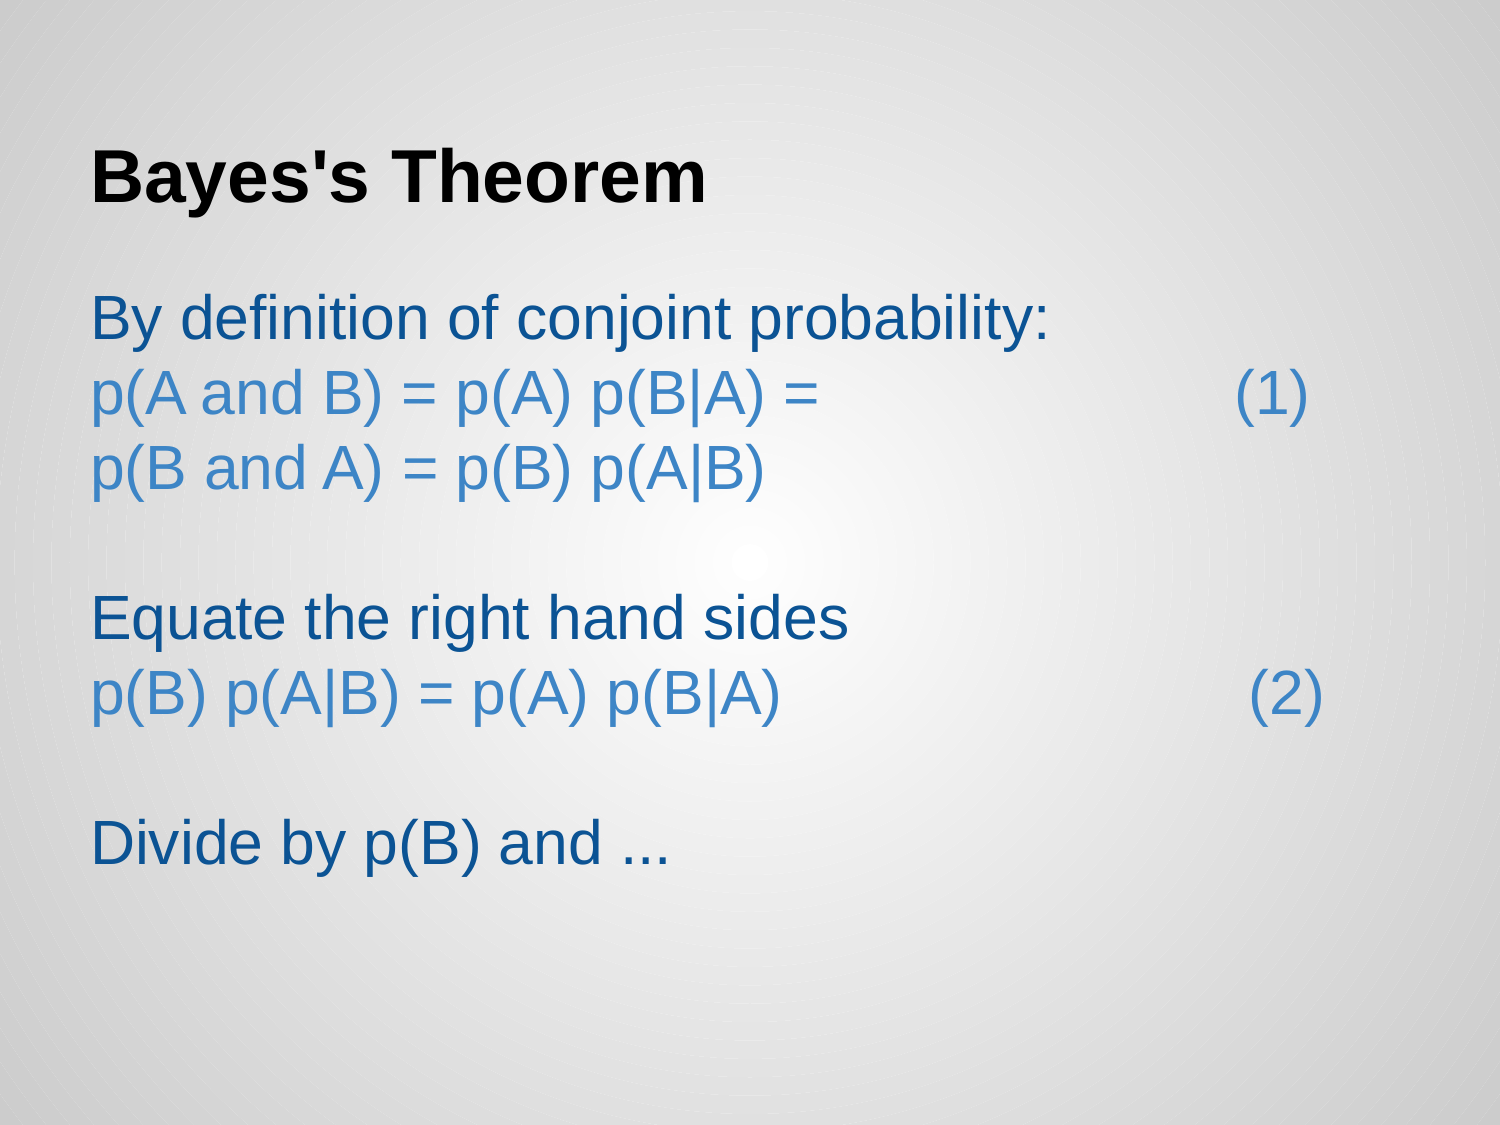

# Bayes's Theorem
By definition of conjoint probability:
p(A and B) = p(A) p(B|A) =                        (1)
p(B and A) = p(B) p(A|B)

Equate the right hand sides
p(B) p(A|B) = p(A) p(B|A)                           (2)

Divide by p(B) and ...